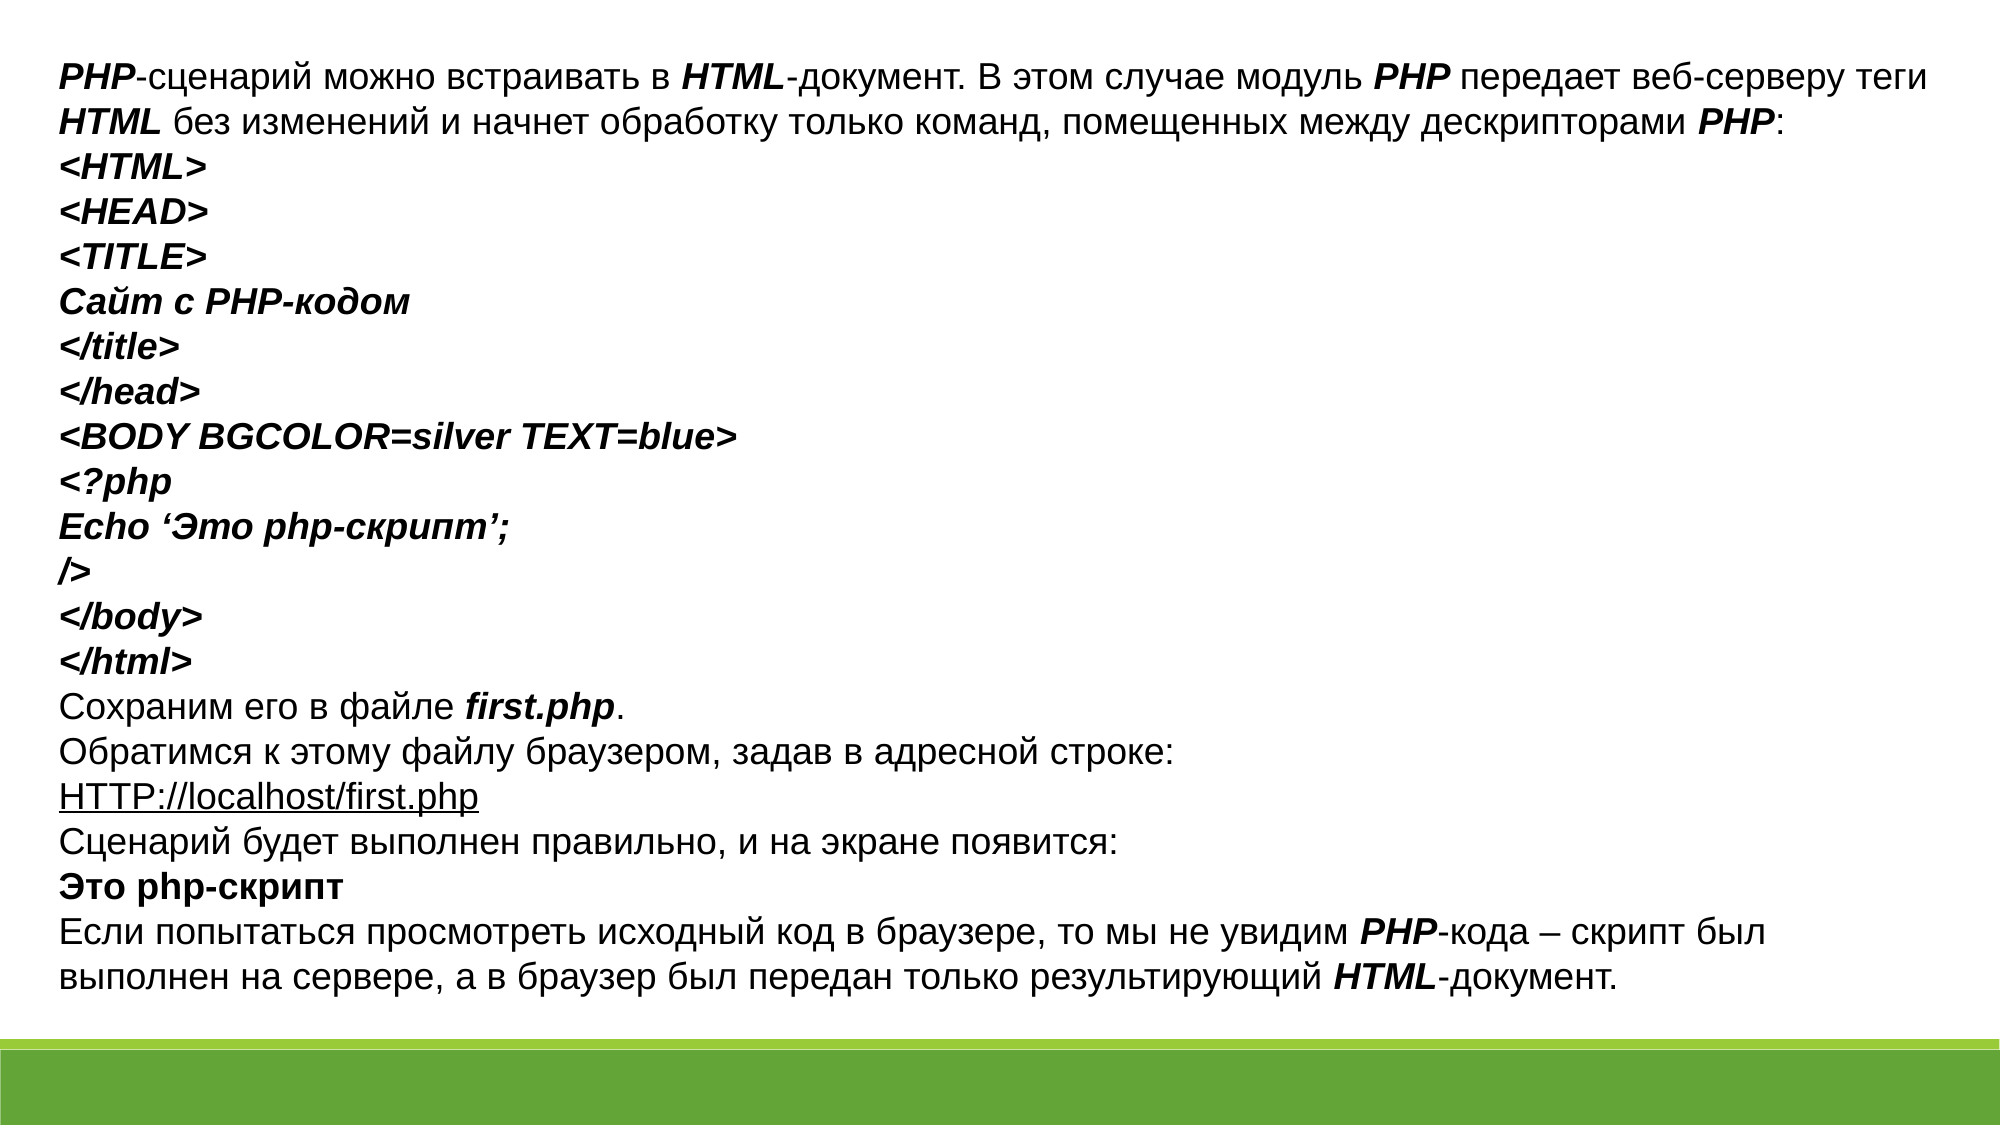

PHP-сценарий можно встраивать в HTML-документ. В этом случае модуль PHP передает веб-серверу теги HTML без изменений и начнет обработку только команд, помещенных между дескрипторами PHP:
<HTML>
<HEAD>
<TITLE>
Сайт с PHP-кодом
</title>
</head>
<BODY BGCOLOR=silver TEXT=blue>
<?php
Echo ‘Это php-скрипт’;
/>
</body>
</html>
Сохраним его в файле first.php.
Обратимся к этому файлу браузером, задав в адресной строке:
HTTP://localhost/first.php
Сценарий будет выполнен правильно, и на экране появится:
Это php-скрипт
Если попытаться просмотреть исходный код в браузере, то мы не увидим PHP-кода – скрипт был выполнен на сервере, а в браузер был передан только результирующий HTML-документ.